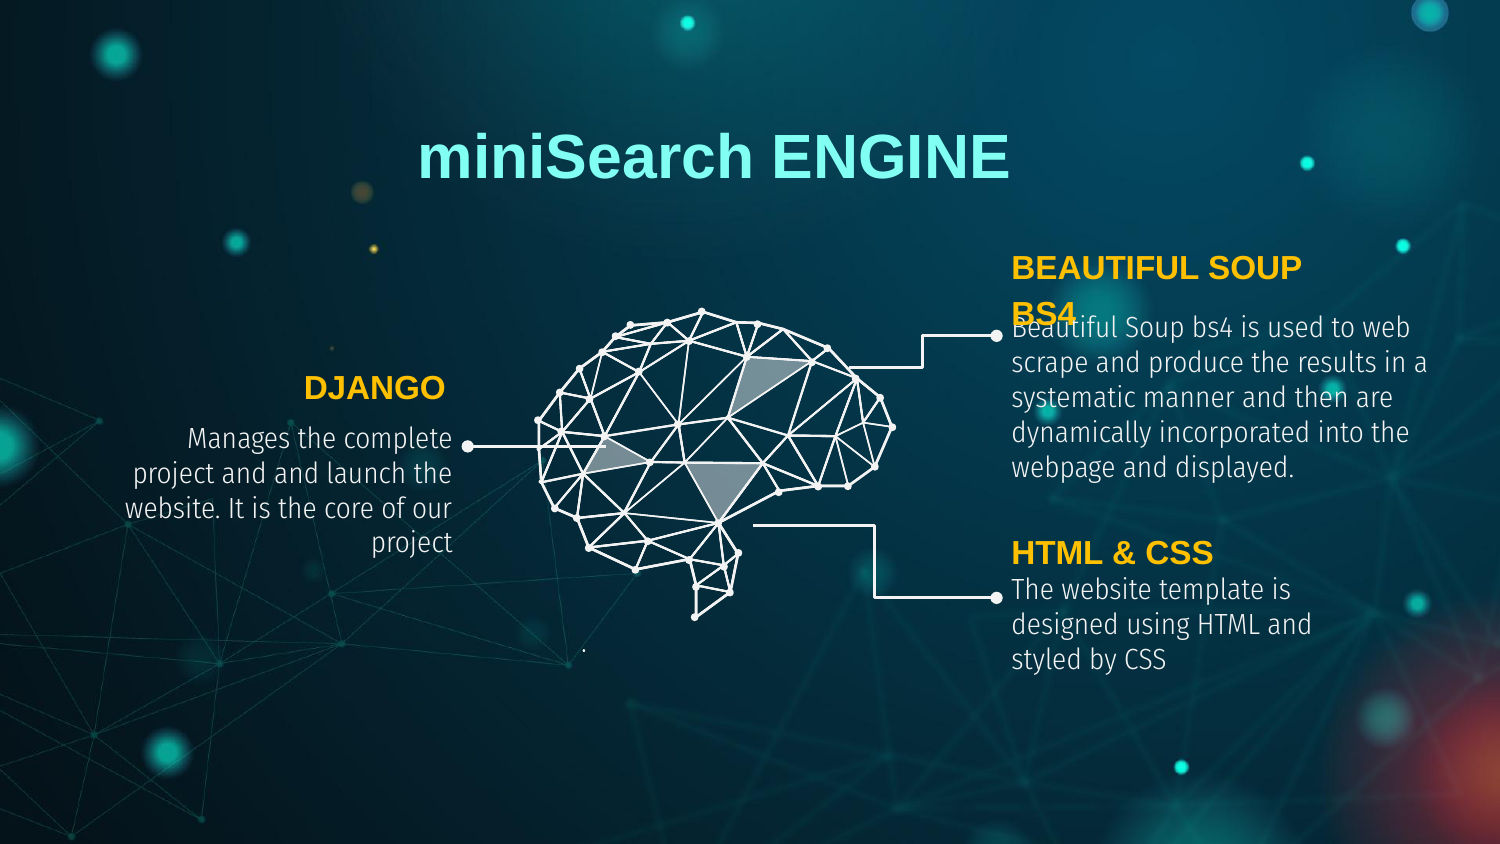

# miniSearch ENGINE
BEAUTIFUL SOUP BS4
Beautiful Soup bs4 is used to web scrape and produce the results in a systematic manner and then are dynamically incorporated into the webpage and displayed.

DJANGO
Manages the complete project and and launch the website. It is the core of our project
HTML & CSS
The website template is designed using HTML and styled by CSS